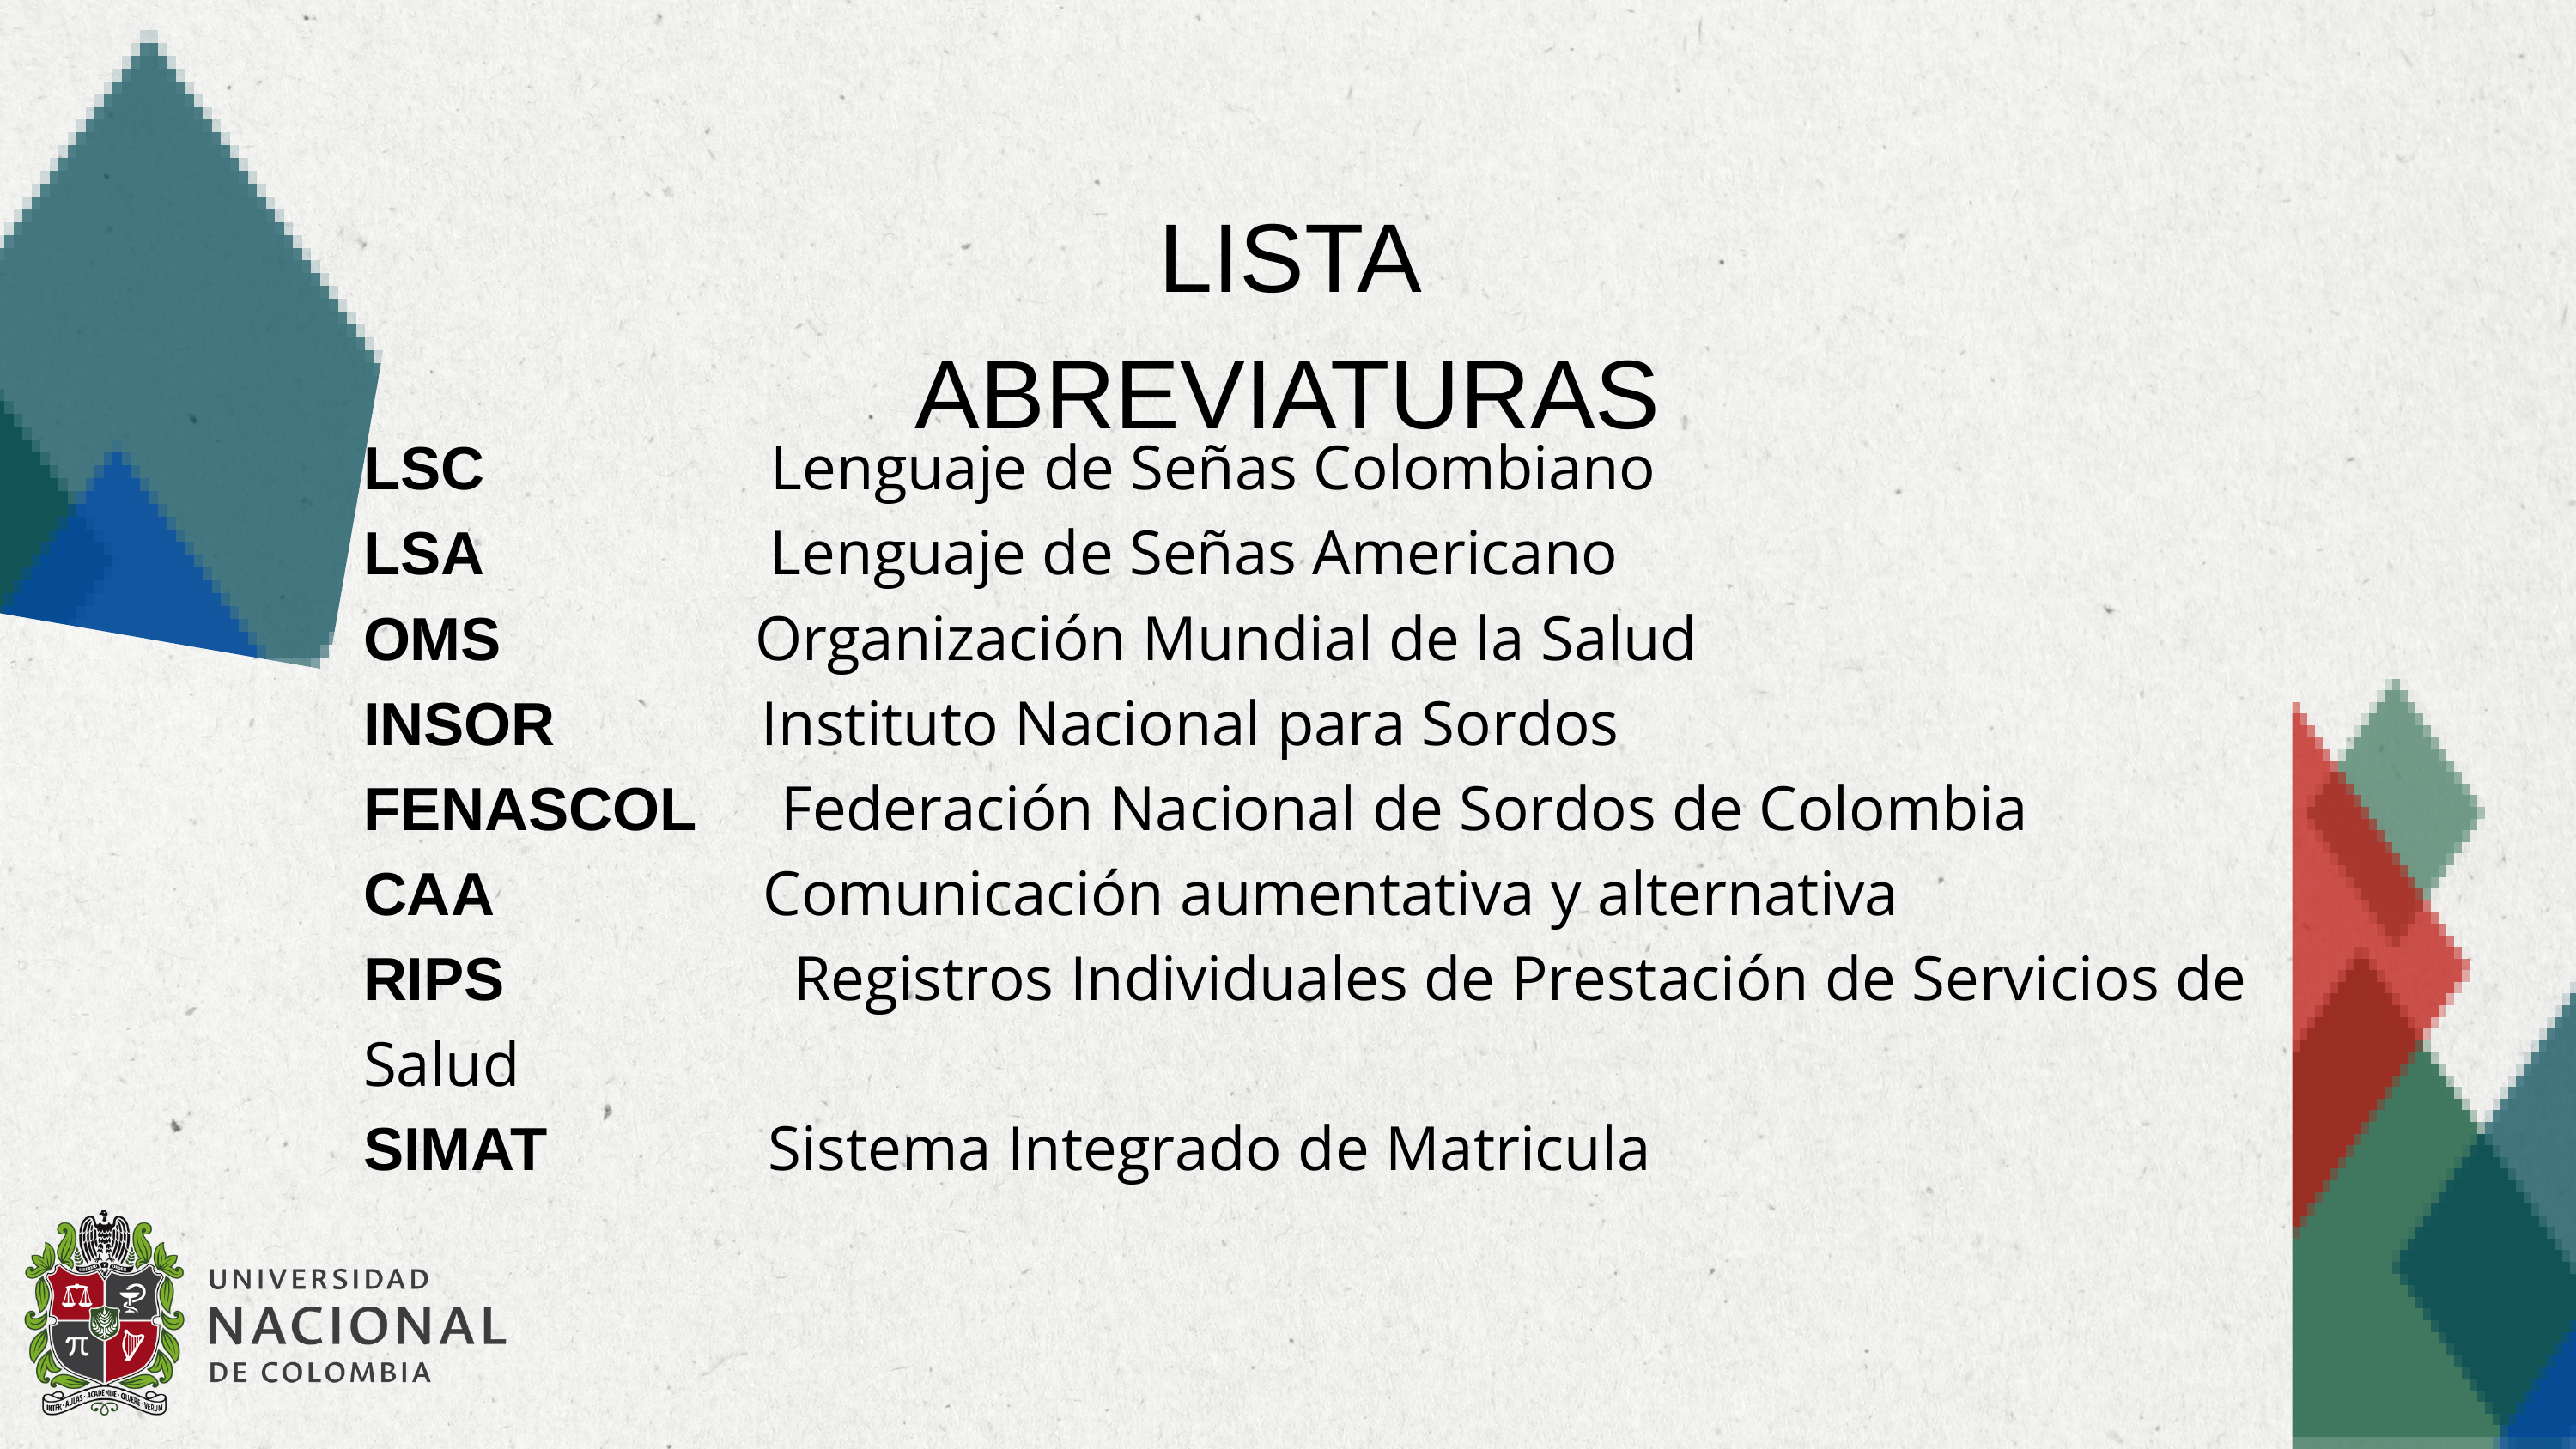

LISTA ABREVIATURAS
LSC                  Lenguaje de Señas Colombiano
LSA                  Lenguaje de Señas Americano
OMS                Organización Mundial de la Salud
INSOR             Instituto Nacional para Sordos
FENASCOL     Federación Nacional de Sordos de Colombia
CAA                 Comunicación aumentativa y alternativa
RIPS                 Registros Individuales de Prestación de Servicios de Salud
SIMAT             Sistema Integrado de Matricula